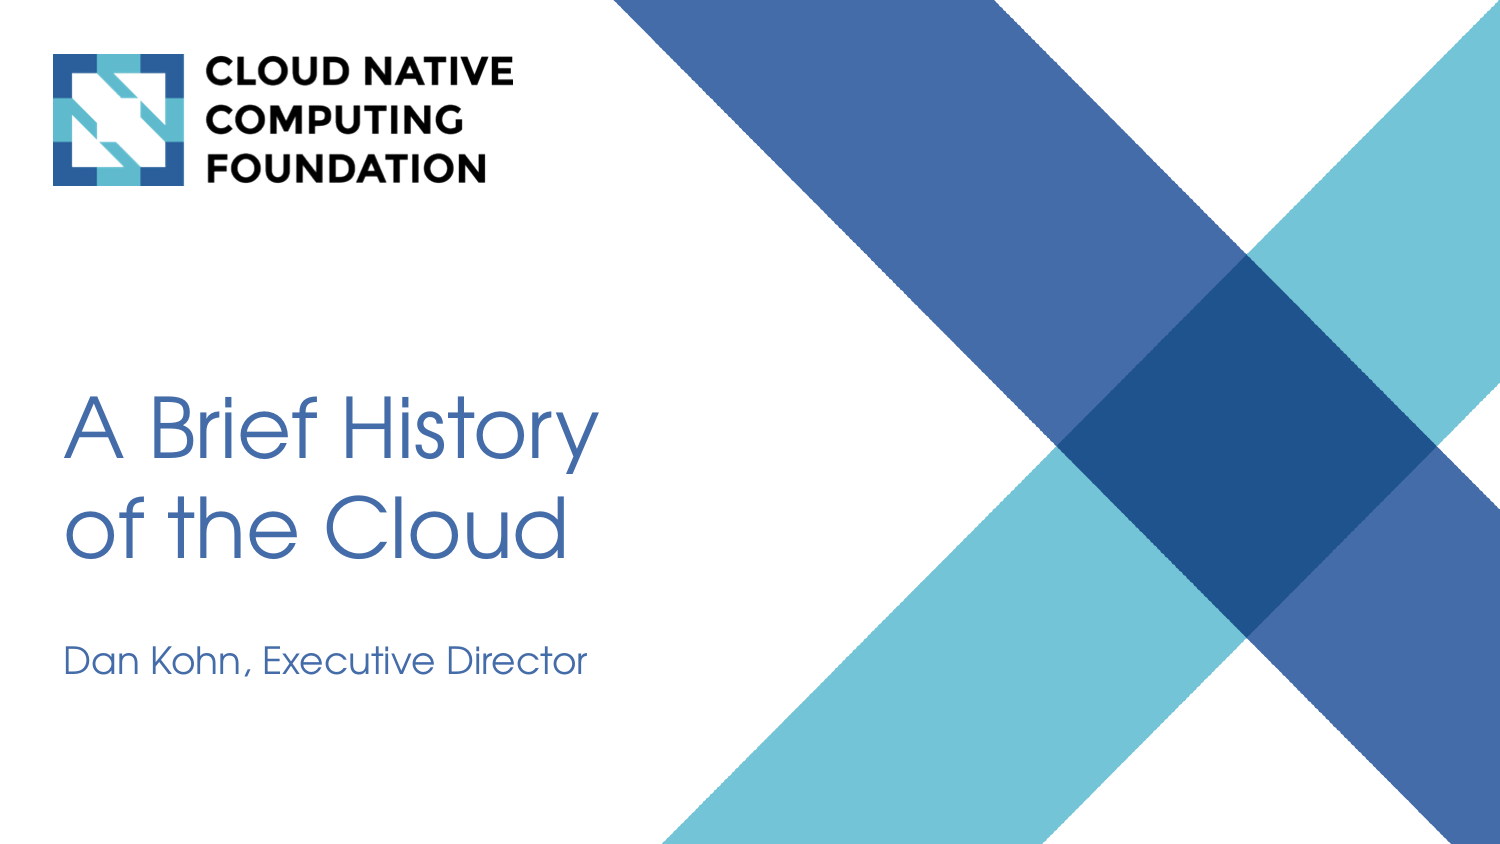

# A Brief History of the Cloud
Dan Kohn, Executive Director